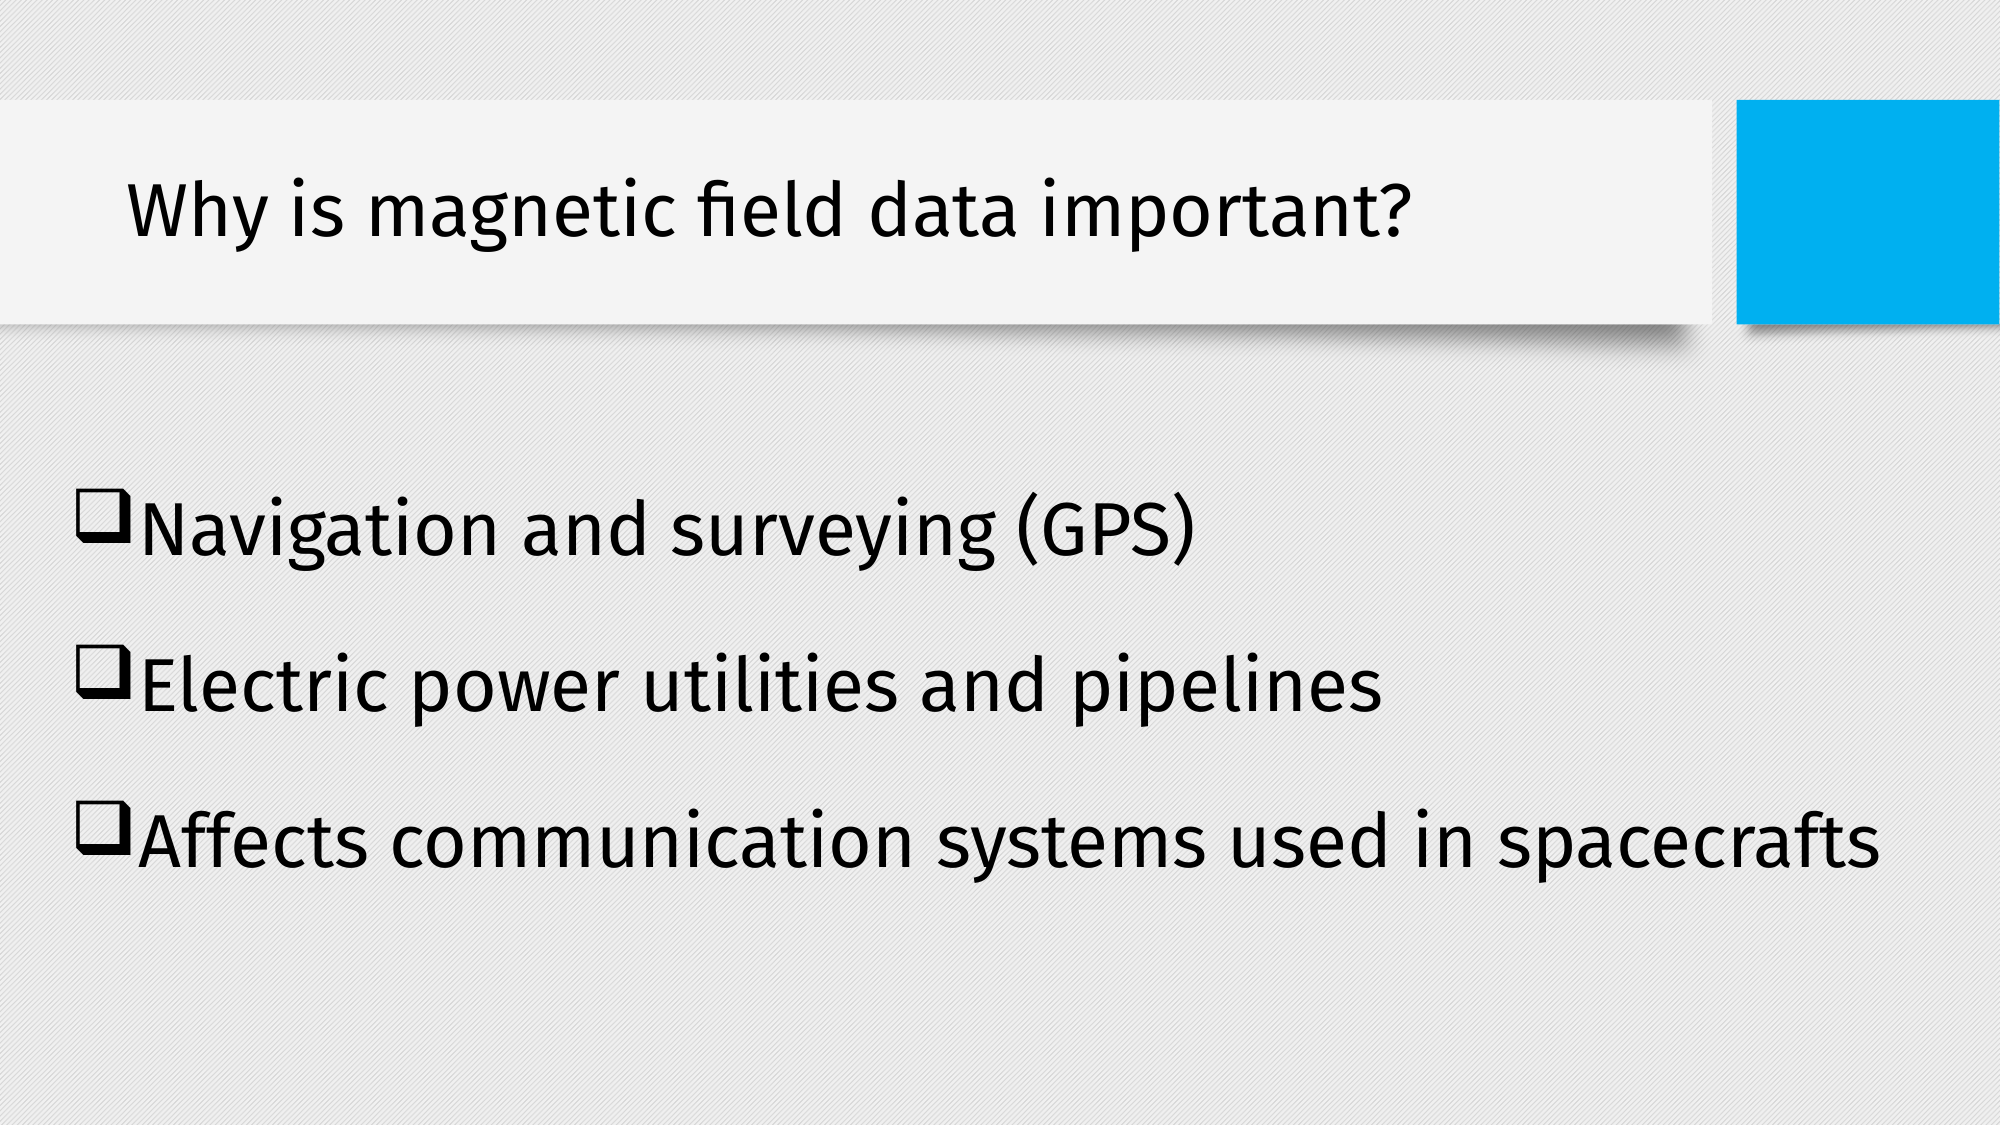

# Why is magnetic field data important?
Navigation and surveying (GPS)
Electric power utilities and pipelines
Affects communication systems used in spacecrafts